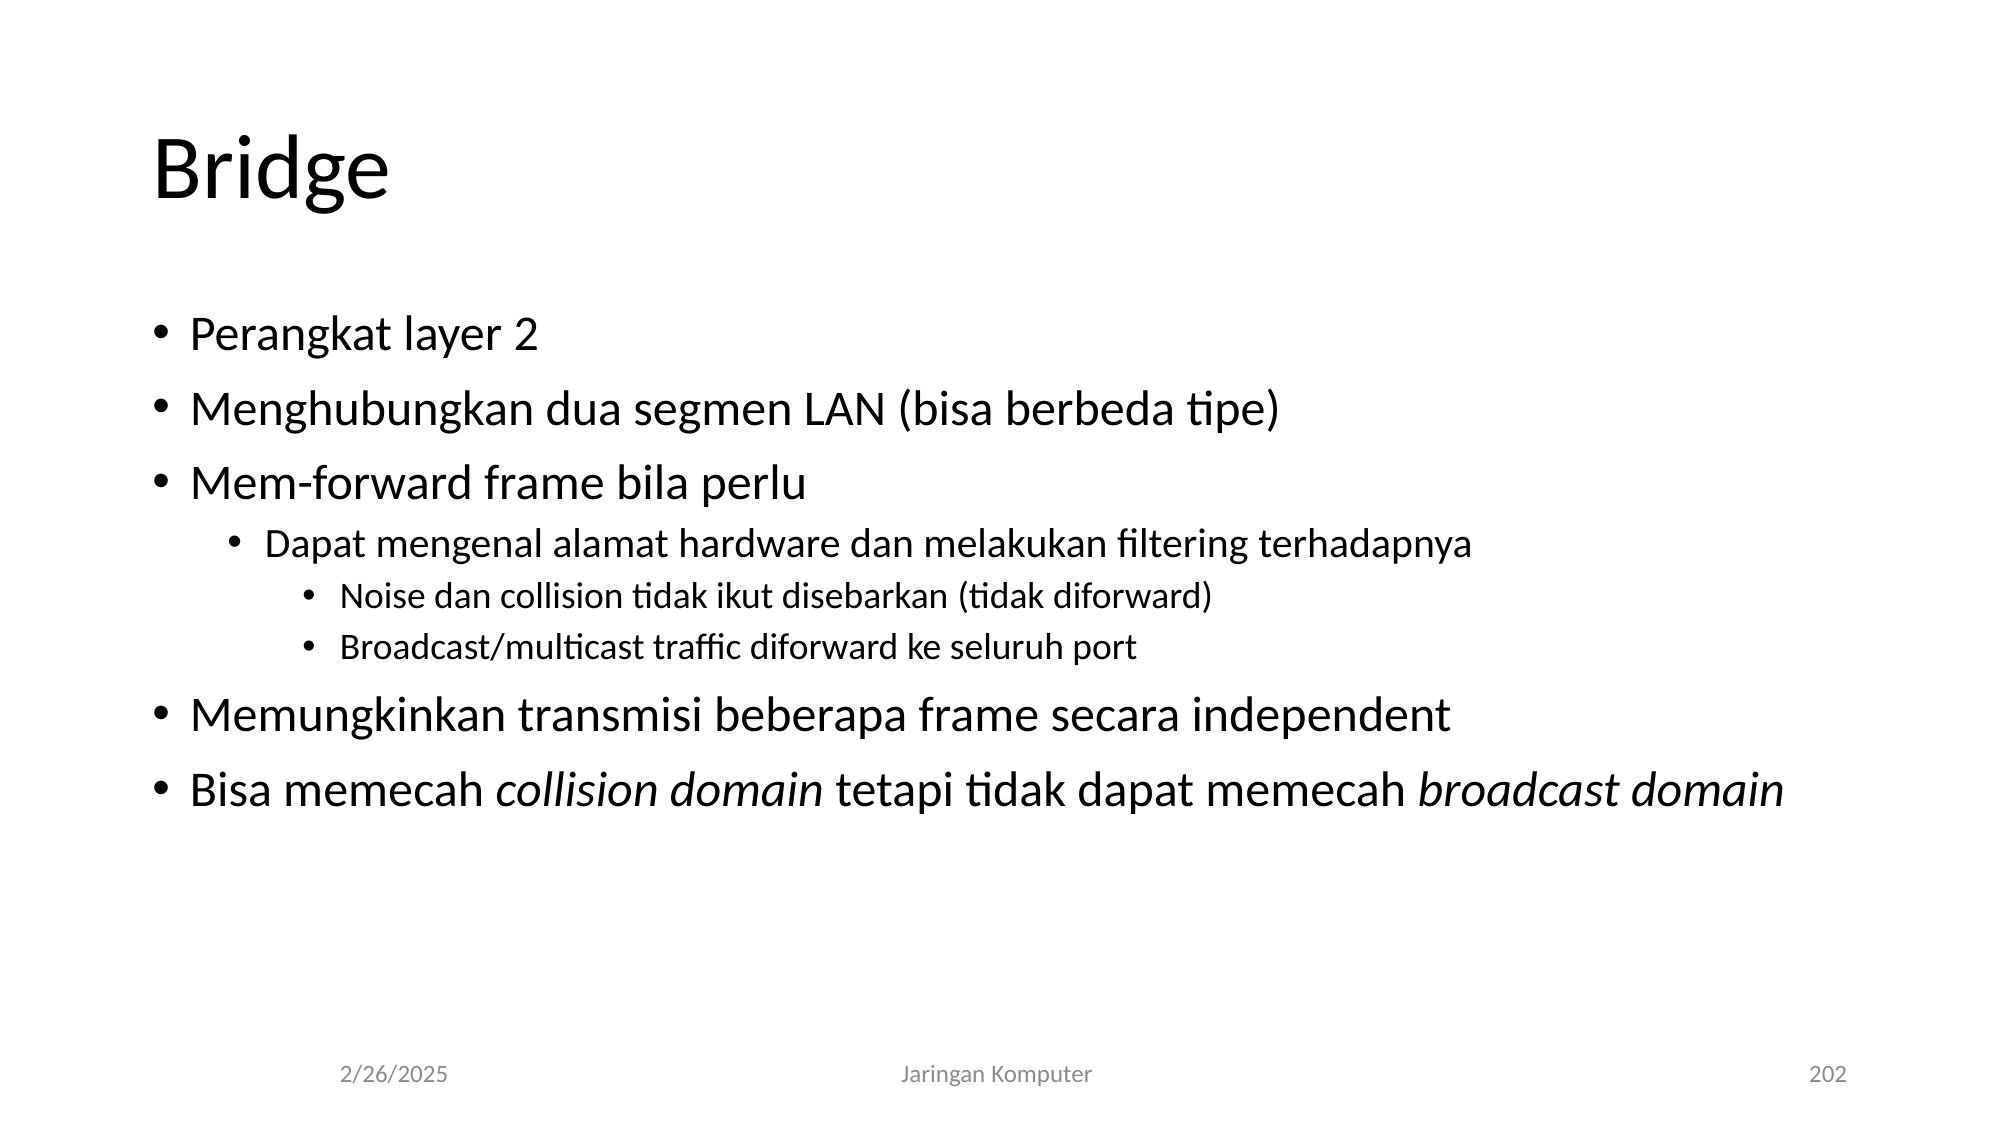

# Bridge
Perangkat layer 2
Menghubungkan dua segmen LAN (bisa berbeda tipe)
Mem-forward frame bila perlu
Dapat mengenal alamat hardware dan melakukan filtering terhadapnya
Noise dan collision tidak ikut disebarkan (tidak diforward)
Broadcast/multicast traffic diforward ke seluruh port
Memungkinkan transmisi beberapa frame secara independent
Bisa memecah collision domain tetapi tidak dapat memecah broadcast domain
202
2/26/2025
Jaringan Komputer
202